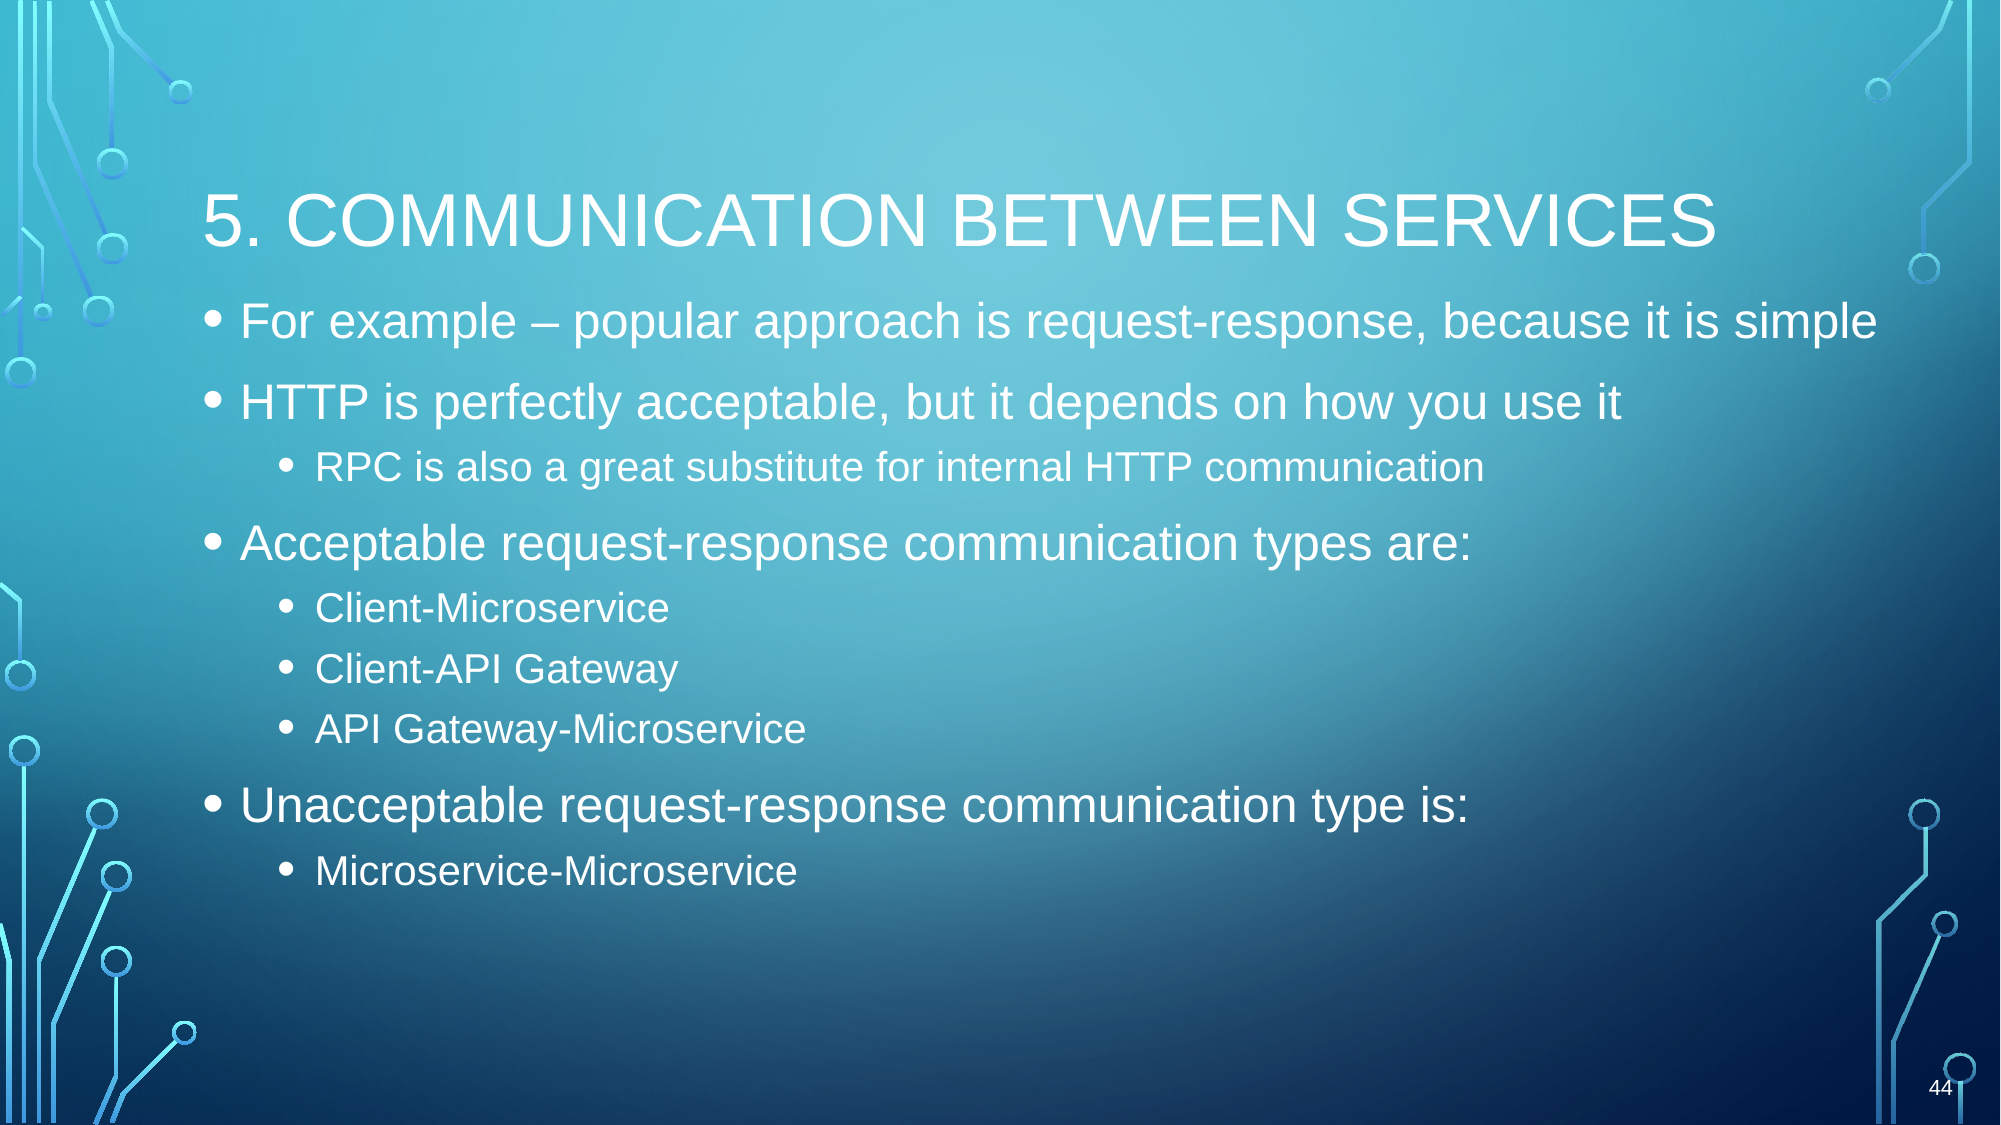

# 5. Communication between services
For example – popular approach is request-response, because it is simple
HTTP is perfectly acceptable, but it depends on how you use it
RPC is also a great substitute for internal HTTP communication
Acceptable request-response communication types are:
Client-Microservice
Client-API Gateway
API Gateway-Microservice
Unacceptable request-response communication type is:
Microservice-Microservice
44